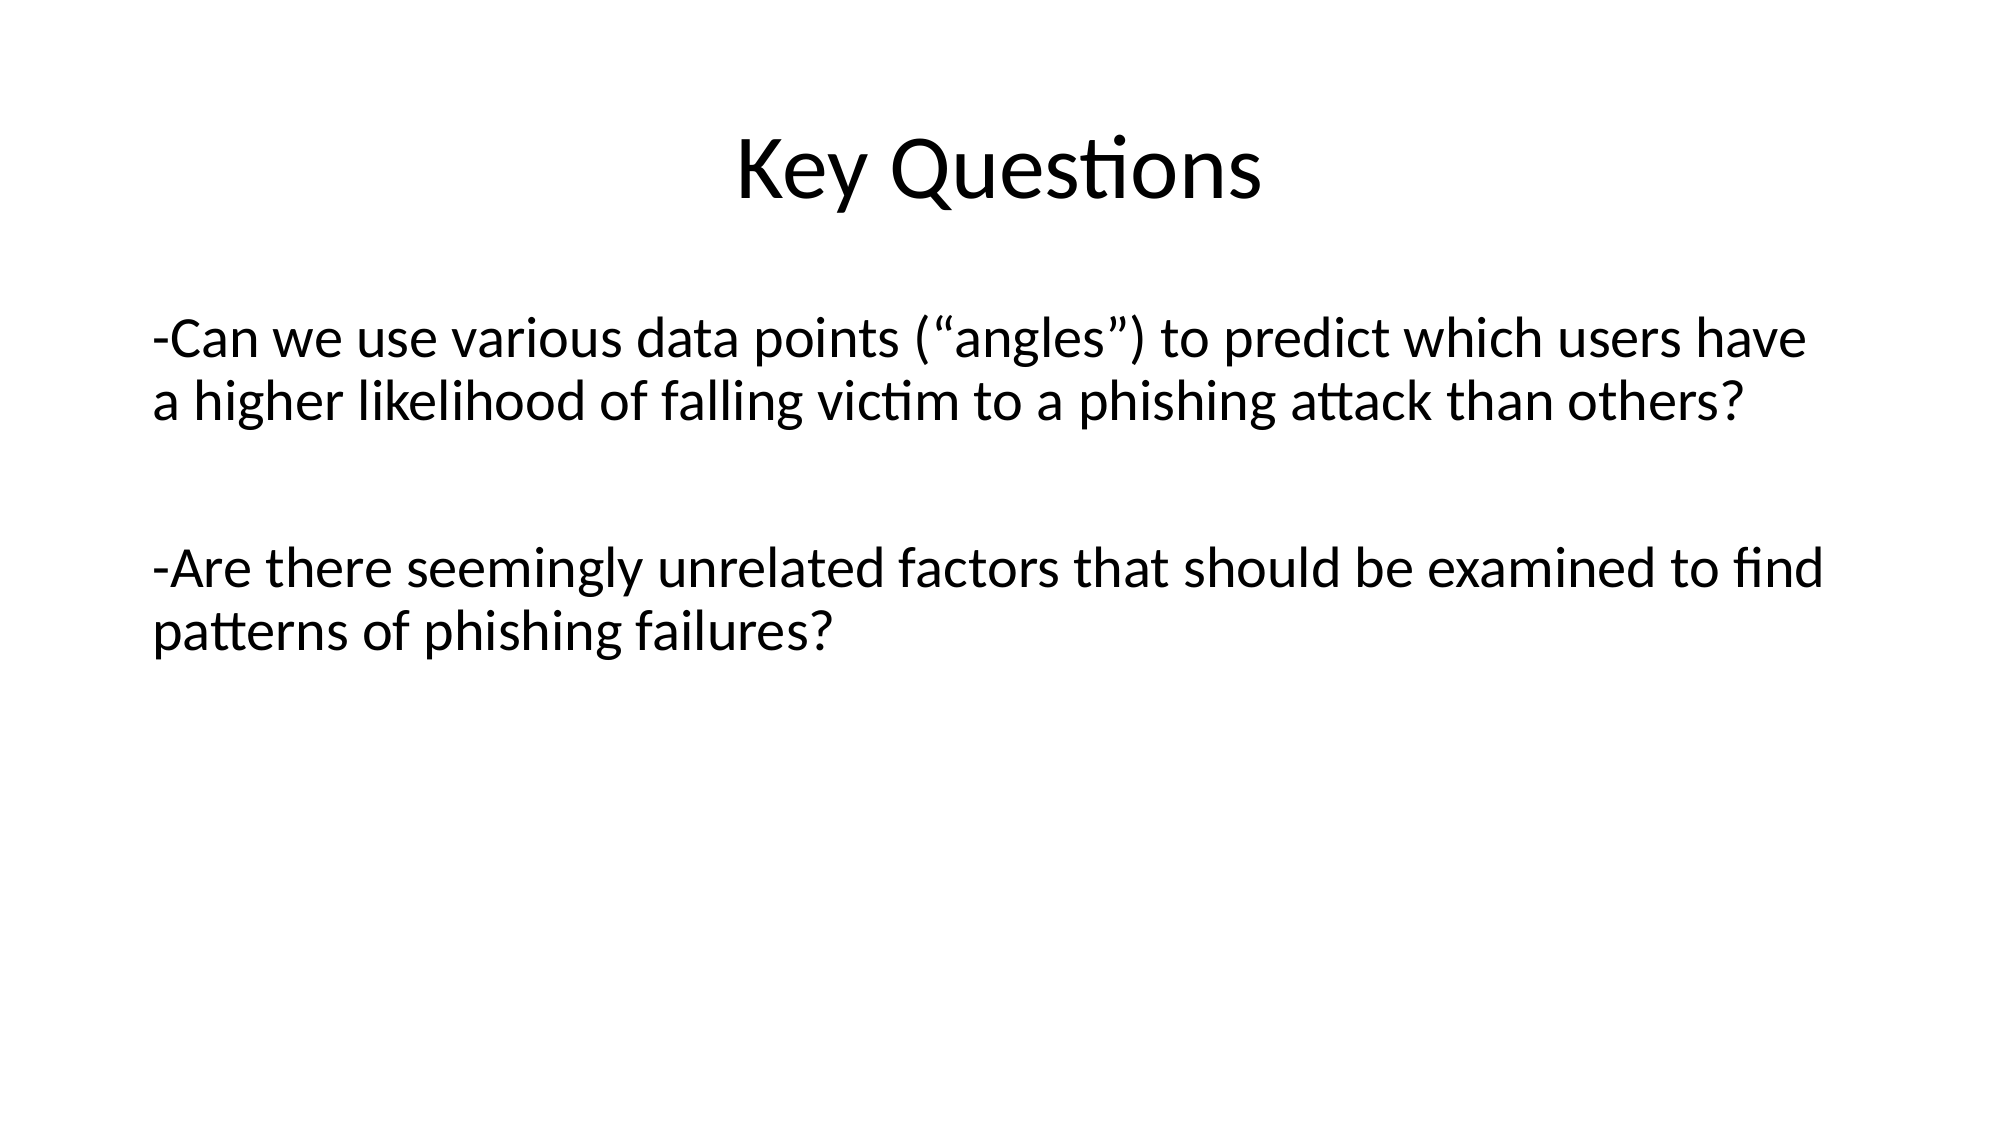

# Key Questions
-Can we use various data points (“angles”) to predict which users have a higher likelihood of falling victim to a phishing attack than others?

-Are there seemingly unrelated factors that should be examined to find patterns of phishing failures?